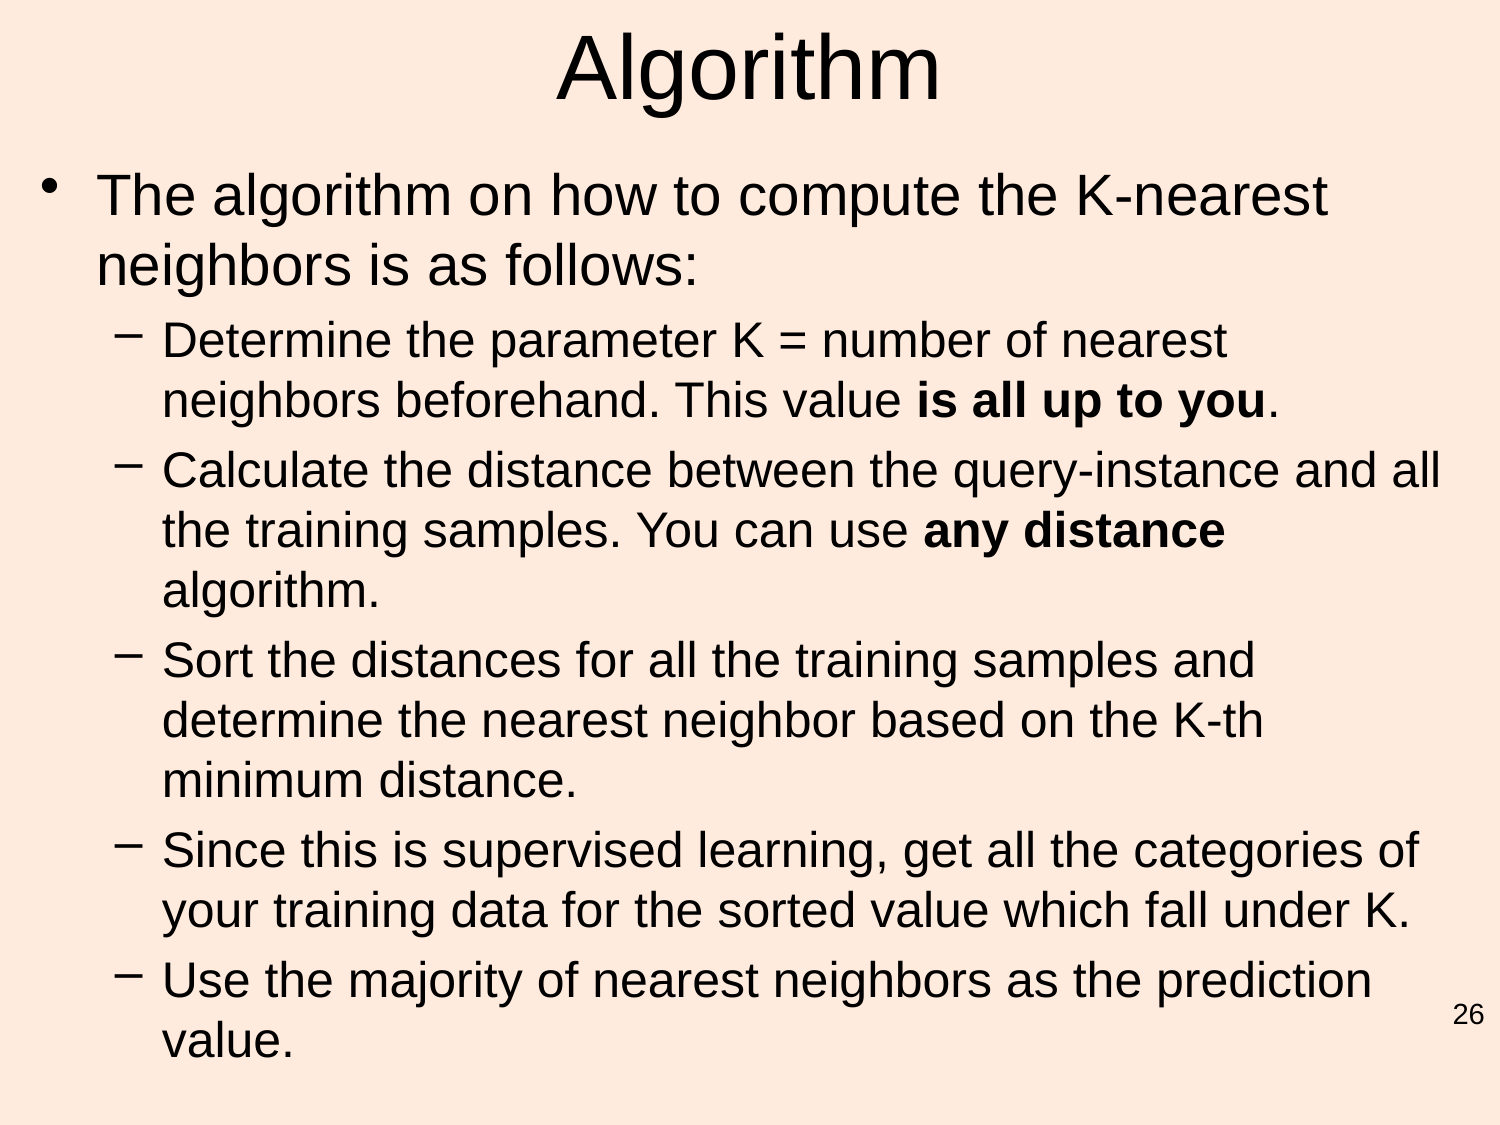

# Algorithm
The algorithm on how to compute the K-nearest neighbors is as follows:
Determine the parameter K = number of nearest neighbors beforehand. This value is all up to you.
Calculate the distance between the query-instance and all the training samples. You can use any distance algorithm.
Sort the distances for all the training samples and determine the nearest neighbor based on the K-th minimum distance.
Since this is supervised learning, get all the categories of your training data for the sorted value which fall under K.
Use the majority of nearest neighbors as the prediction value.
26